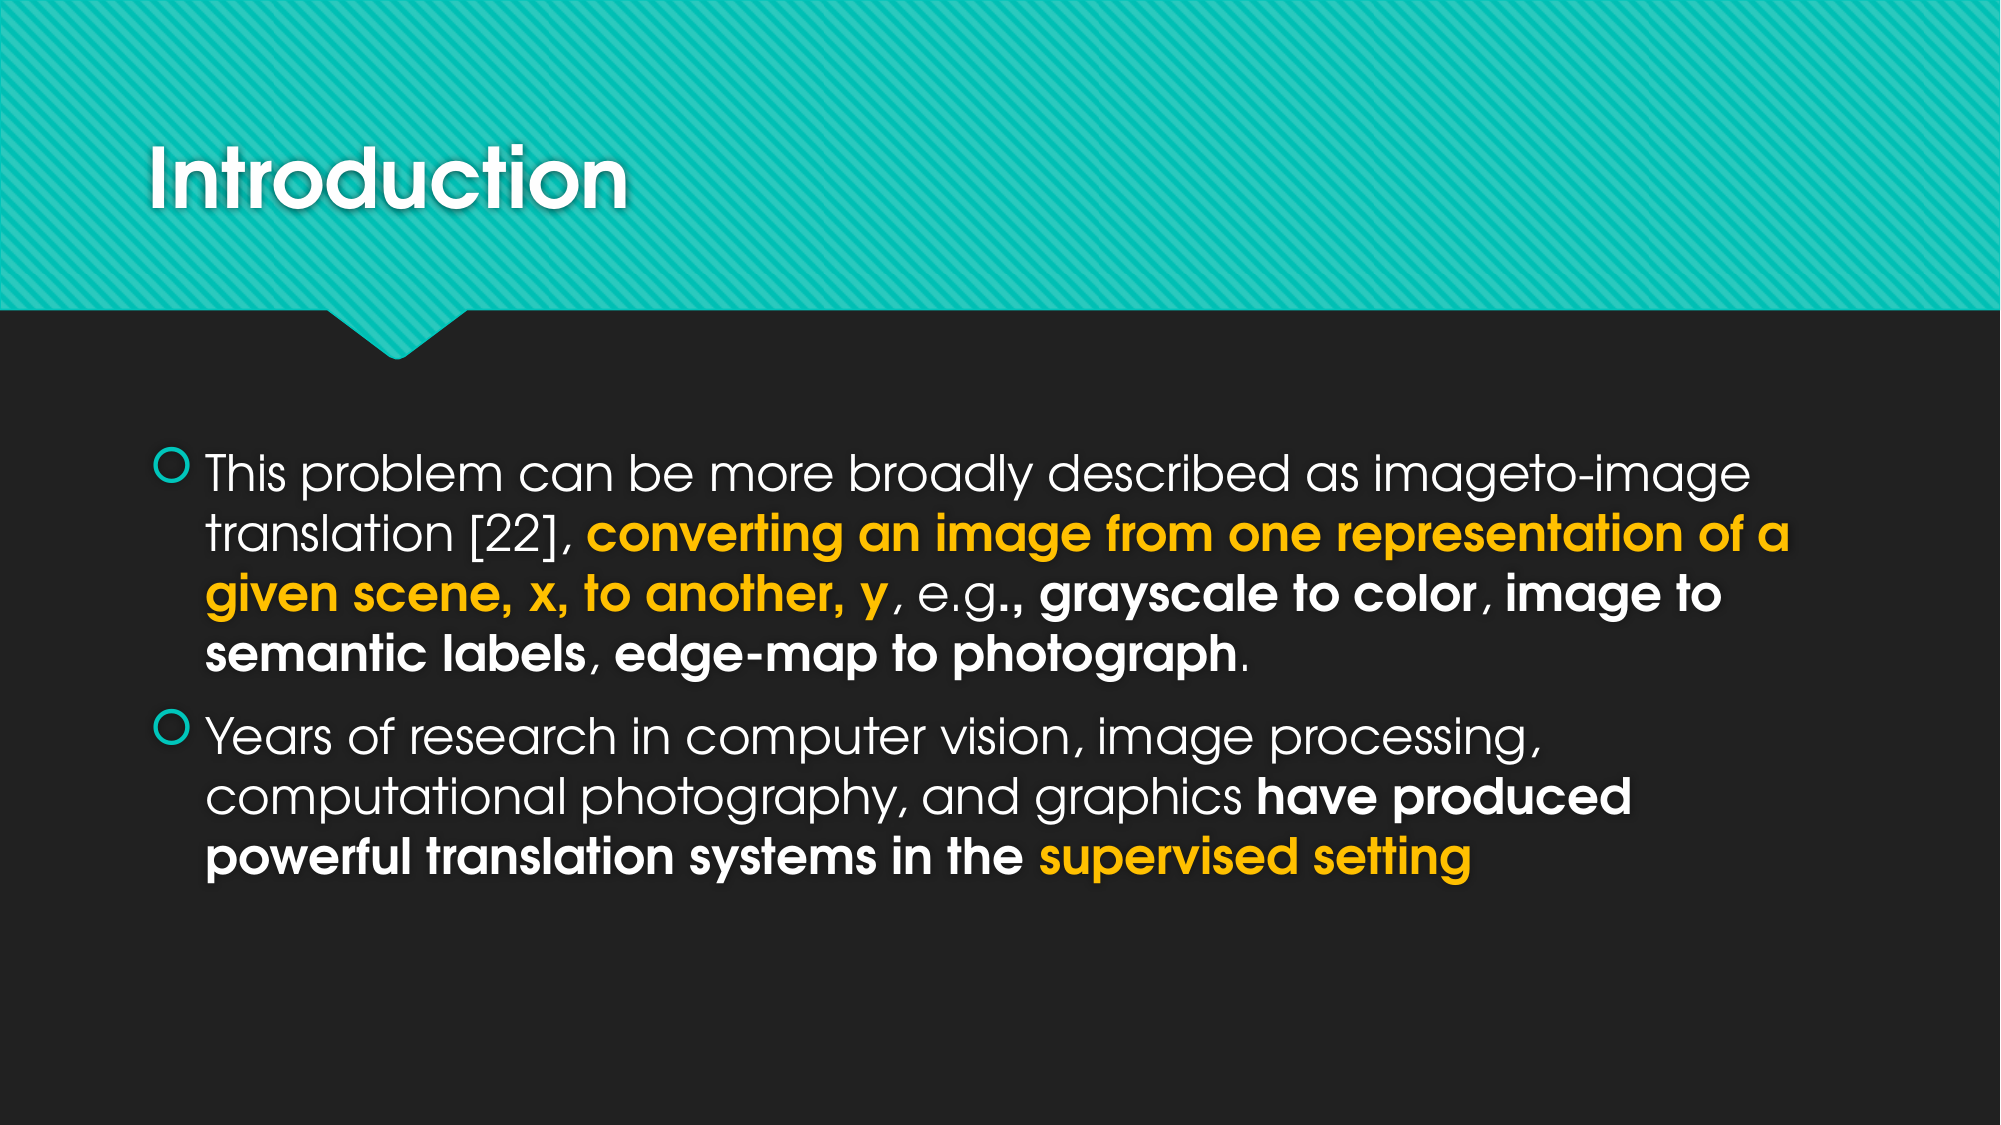

# Introduction
This problem can be more broadly described as imageto-image translation [22], converting an image from one representation of a given scene, x, to another, y, e.g., grayscale to color, image to semantic labels, edge-map to photograph.
Years of research in computer vision, image processing, computational photography, and graphics have produced powerful translation systems in the supervised setting